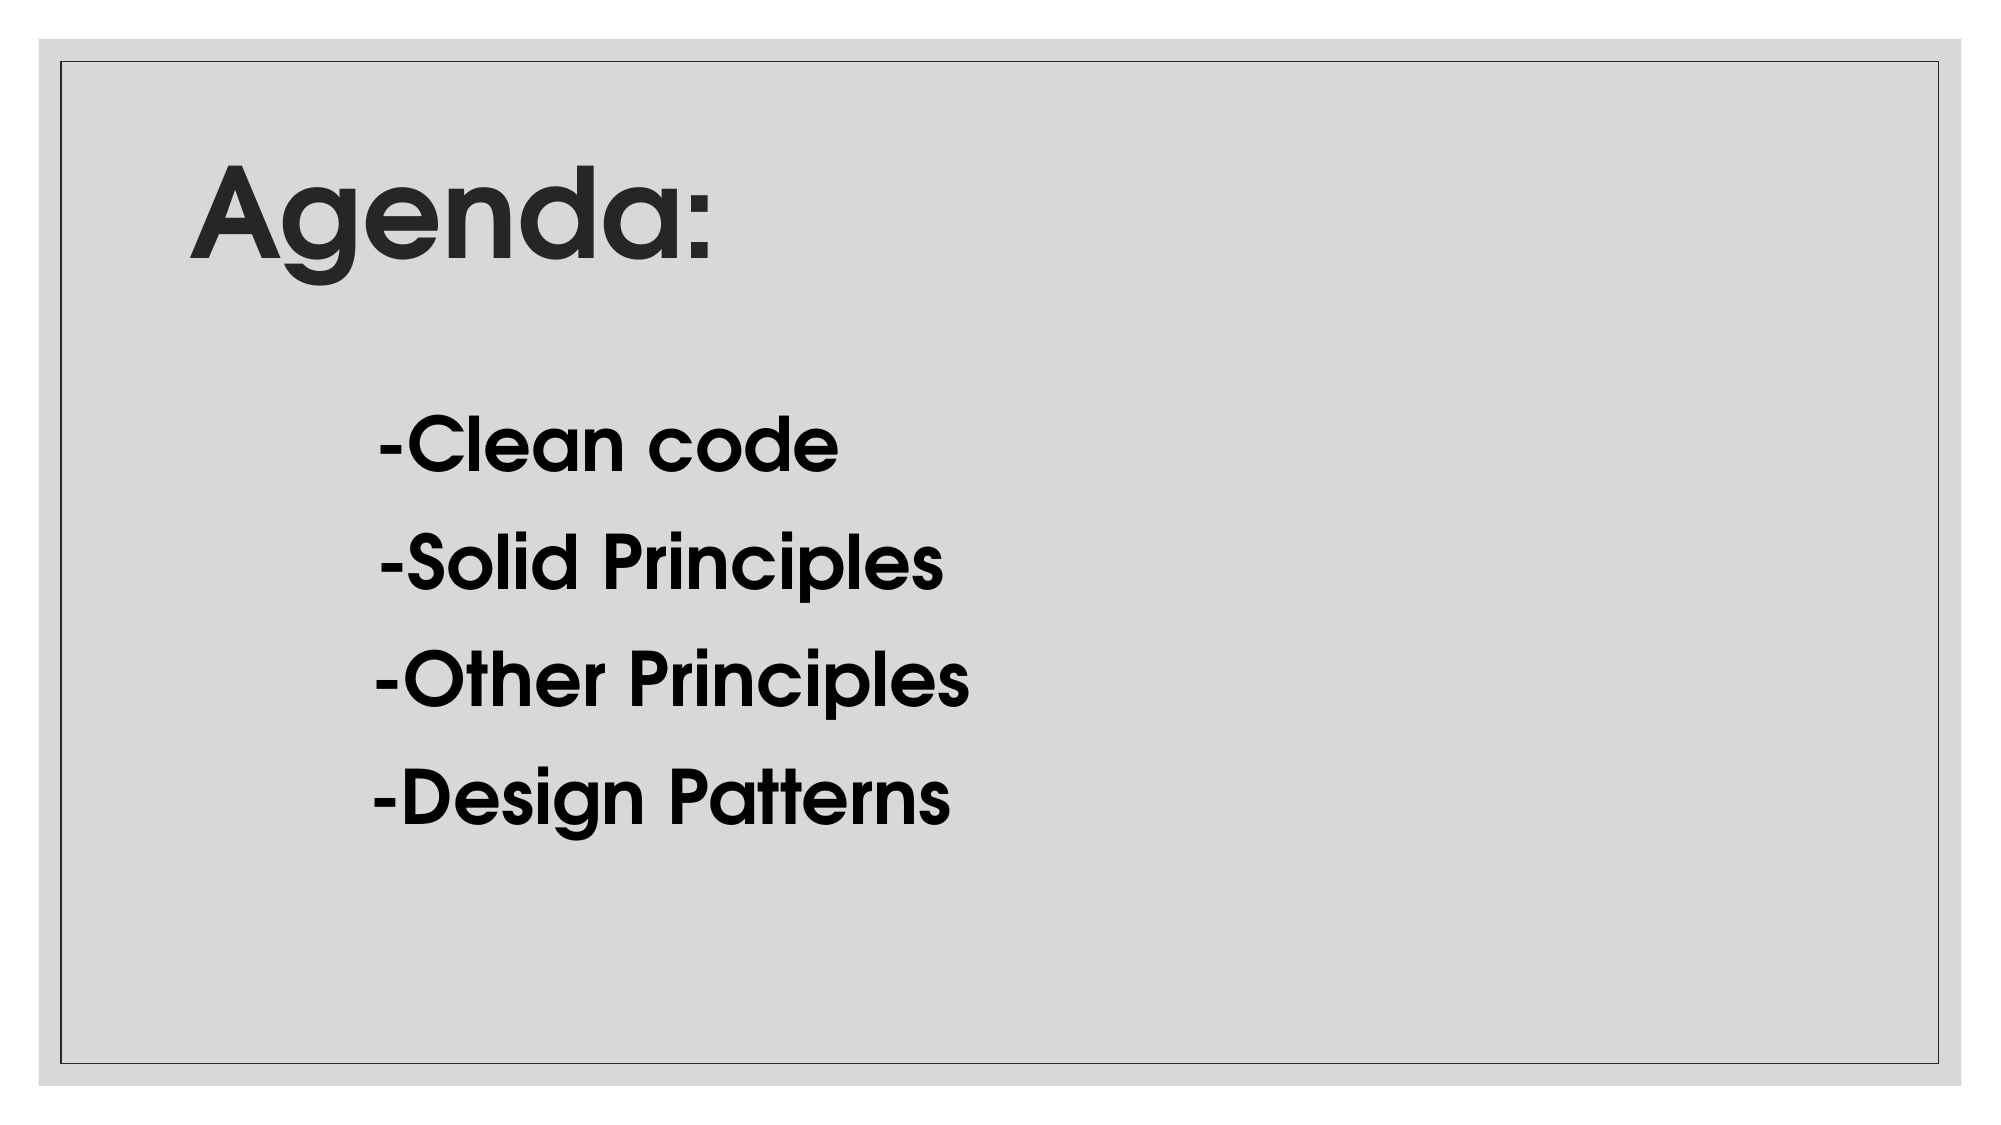

# Agenda:
-Clean code
     -Solid Principles
      -Other Principles
     -Design Patterns